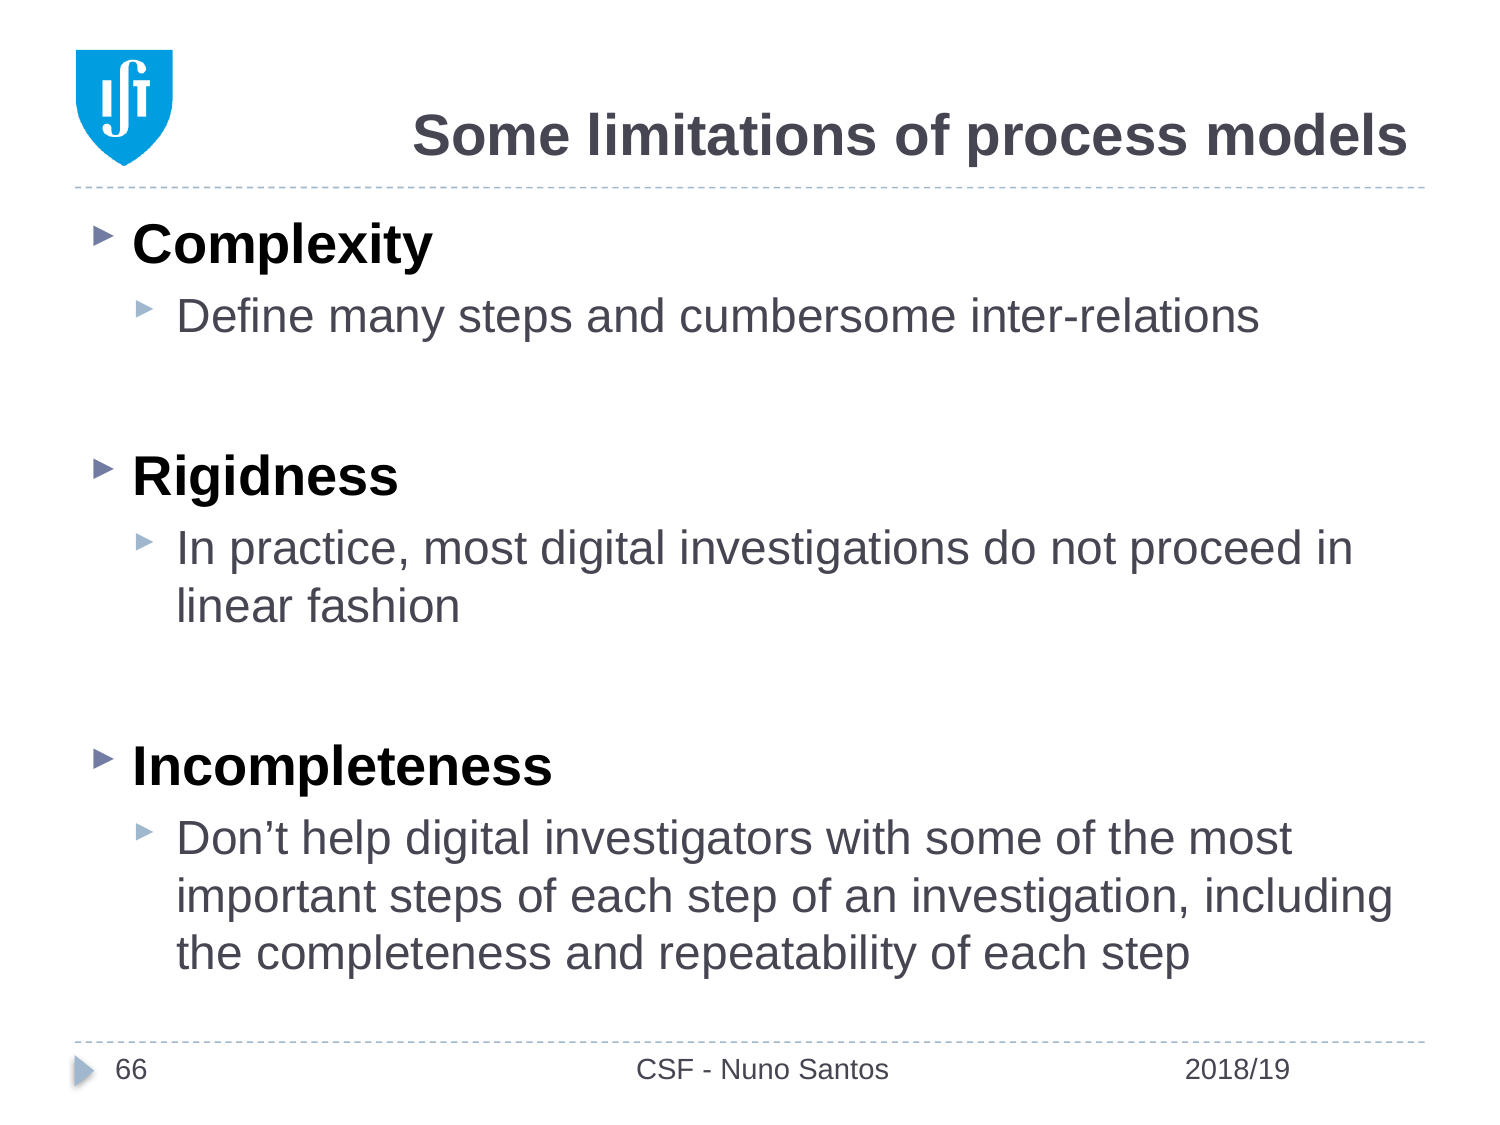

# Some limitations of process models
Complexity
Define many steps and cumbersome inter-relations

Rigidness
In practice, most digital investigations do not proceed in linear fashion

Incompleteness
Don’t help digital investigators with some of the most important steps of each step of an investigation, including the completeness and repeatability of each step
66
CSF - Nuno Santos
2018/19